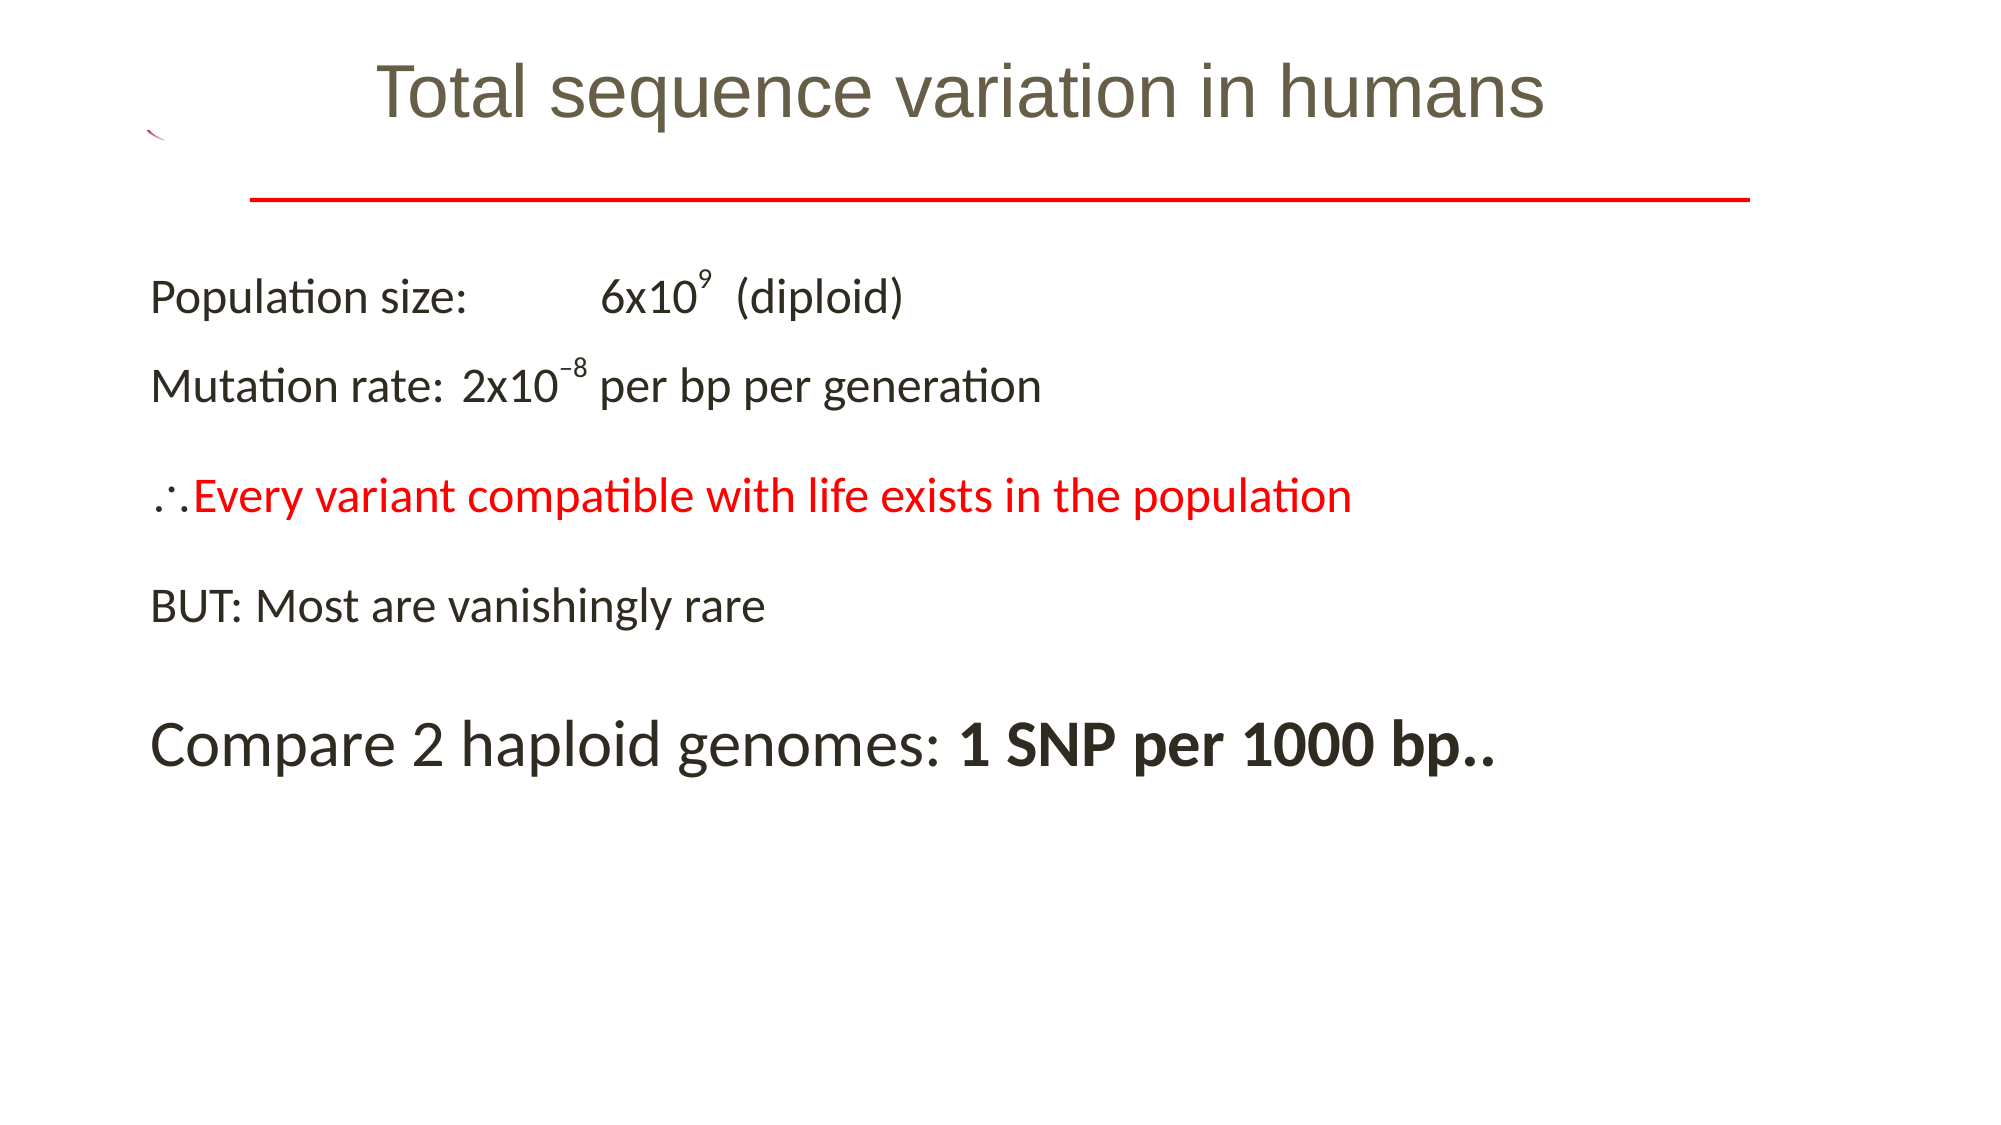

Total sequence variation in humans

Population size:	6x109  (diploid)
Mutation rate:	 2x10–8 per bp per generation
∴Every variant compatible with life exists in the population
BUT: Most are vanishingly rare
Compare 2 haploid genomes: 1 SNP per 1000 bp..